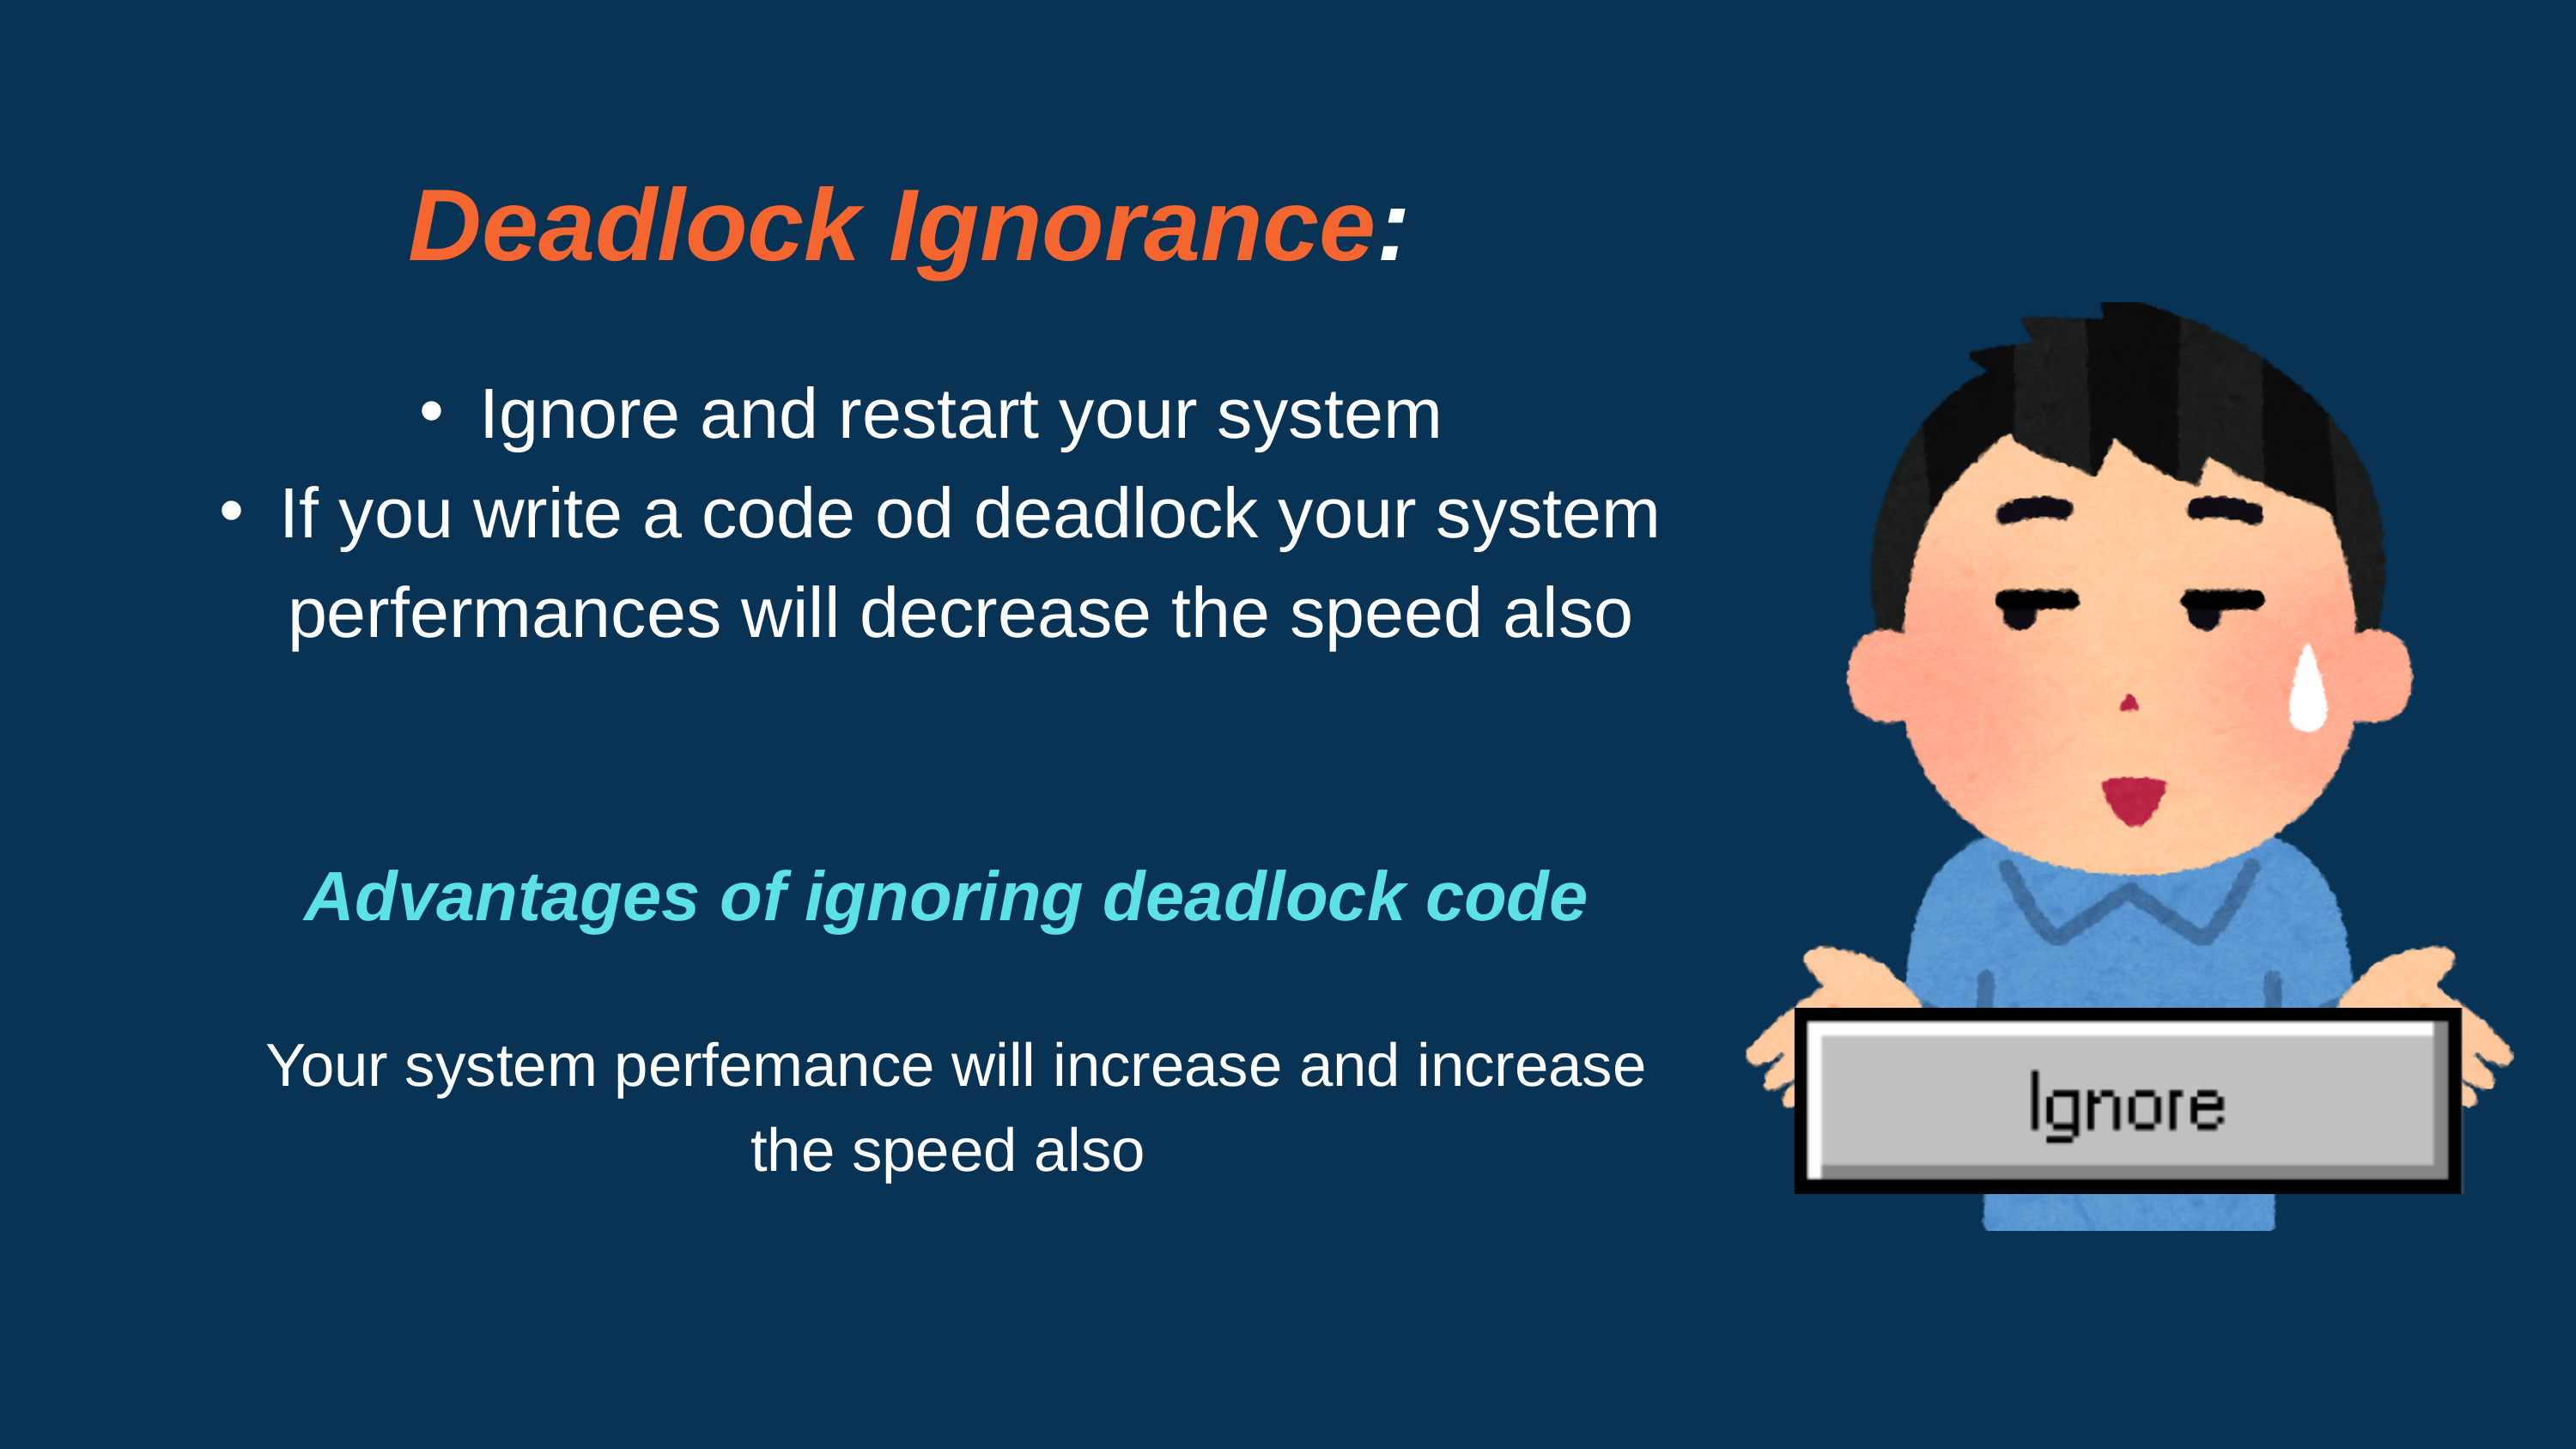

Deadlock Ignorance:

Ignore and restart your system
If you write a code od deadlock your system perfermances will decrease the speed also
Advantages of ignoring deadlock code

Your system perfemance will increase and increase the speed also